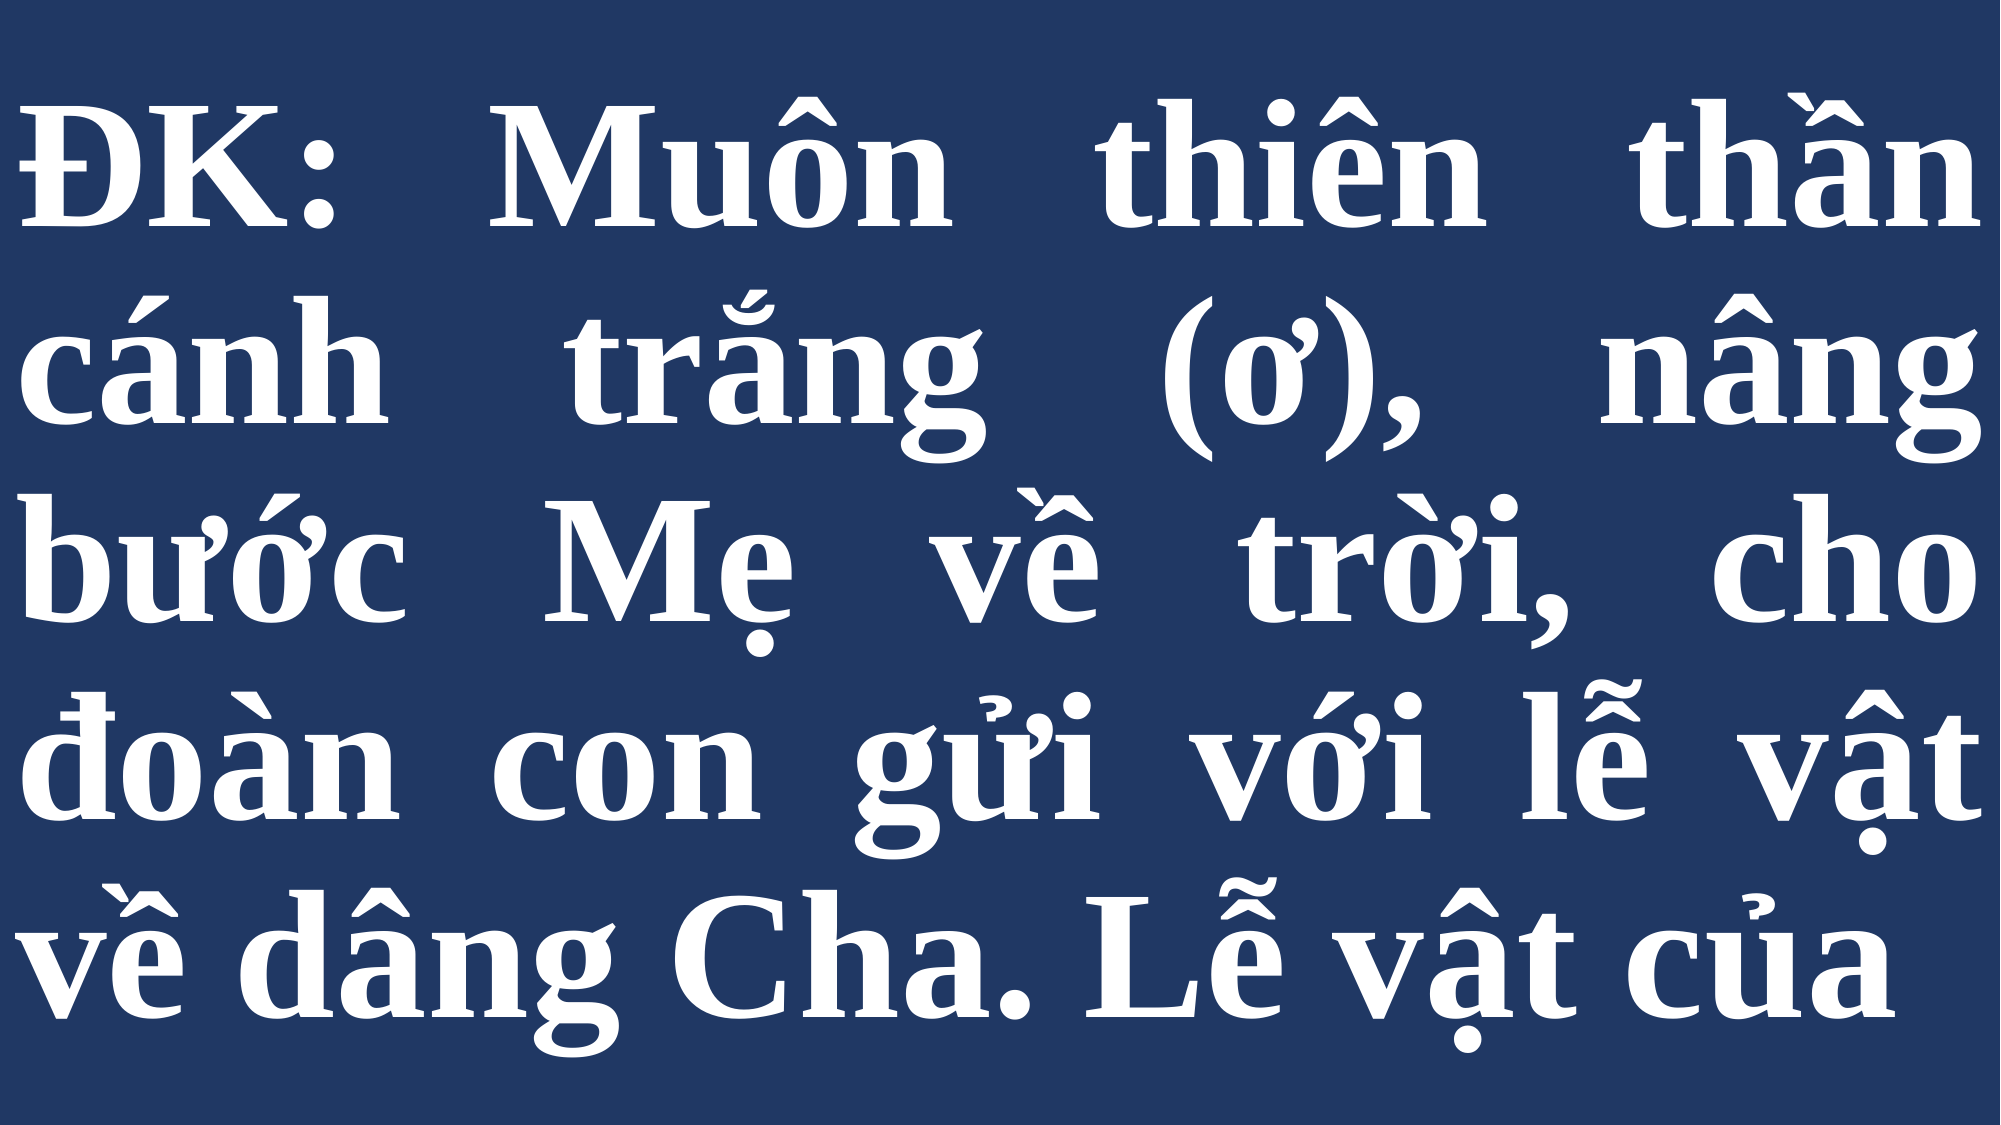

# ĐK: Muôn thiên thần cánh trắng (ơ), nâng bước Mẹ về trời, cho đoàn con gửi với lễ vật về dâng Cha. Lễ vật của